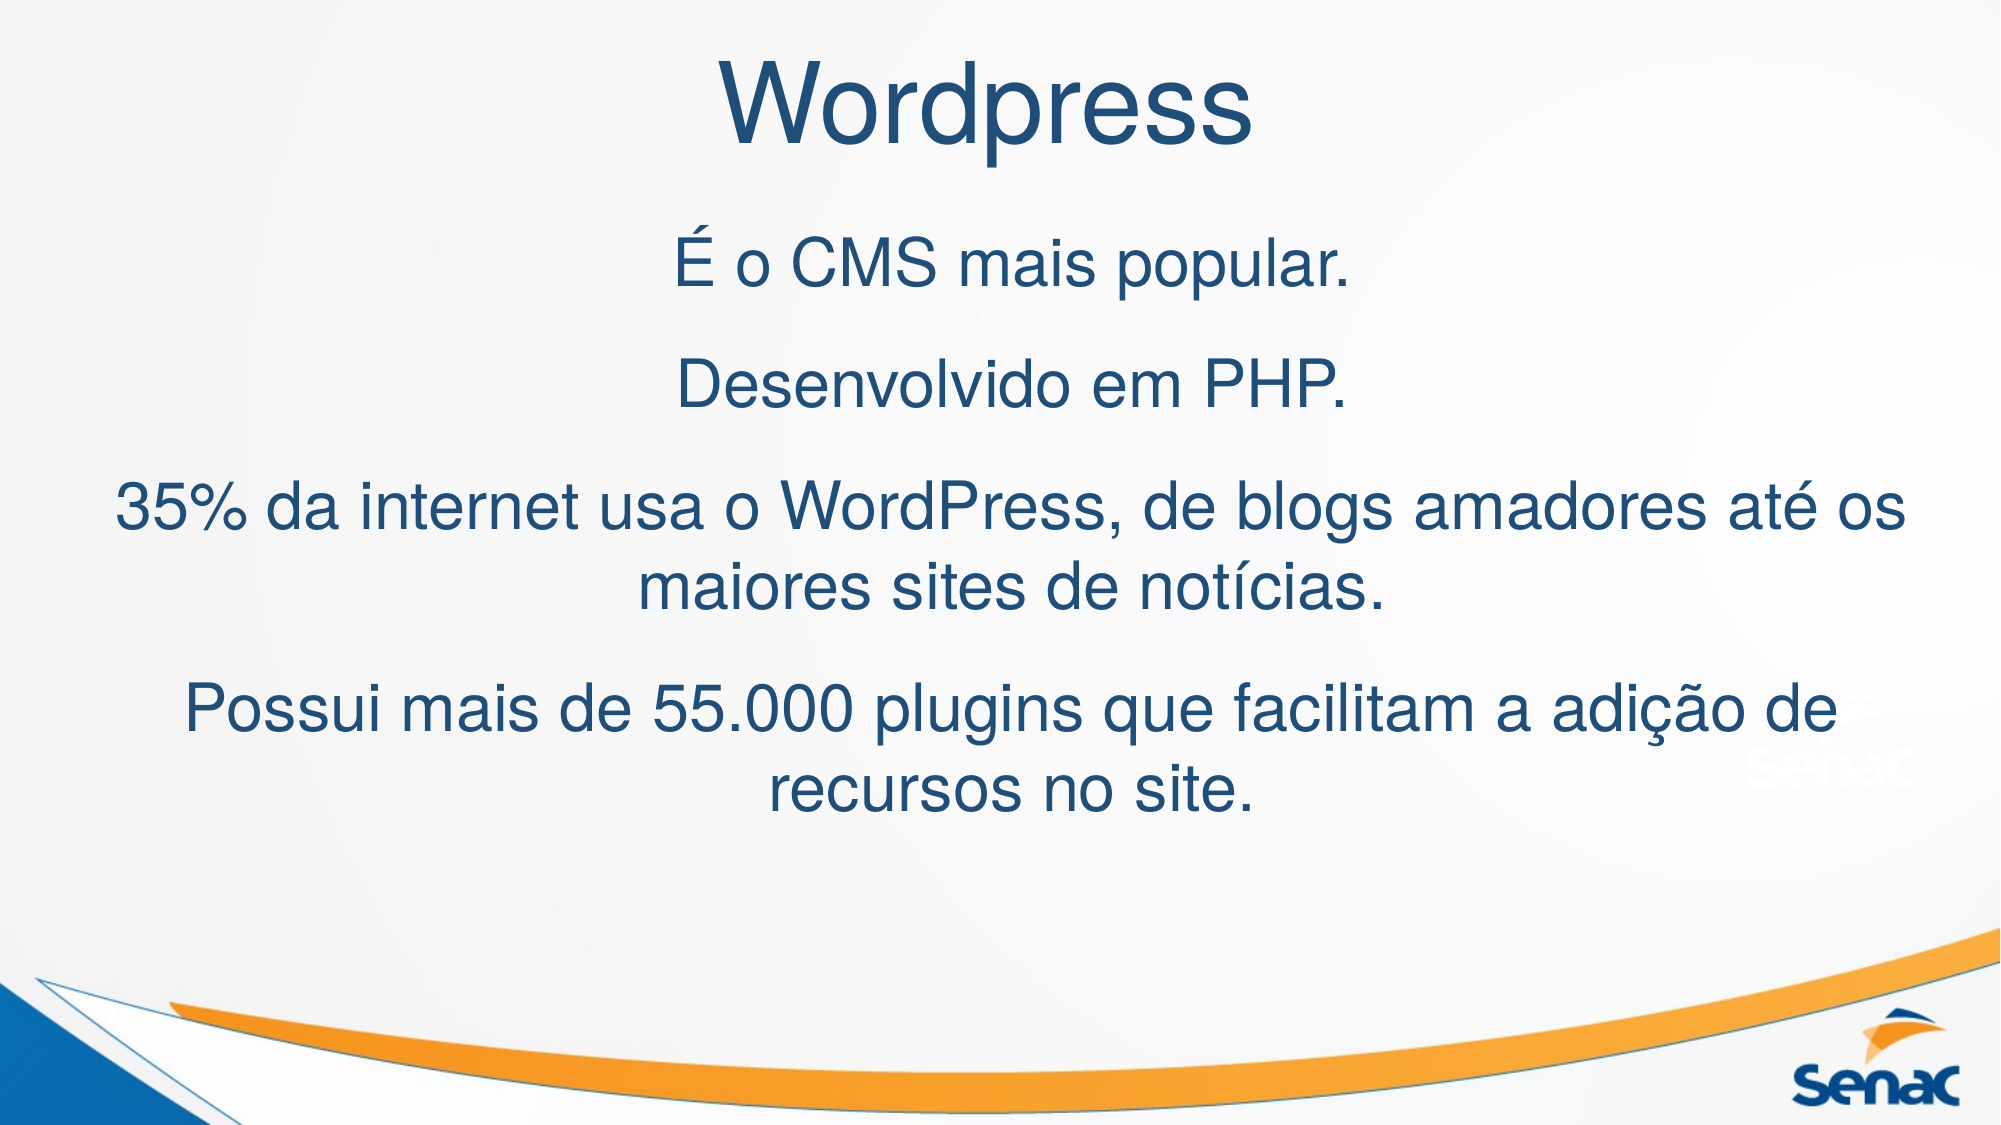

# Wordpress
É o CMS mais popular.
Desenvolvido em PHP.
35% da internet usa o WordPress, de blogs amadores até os maiores sites de notícias.
Possui mais de 55.000 plugins que facilitam a adição de recursos no site.